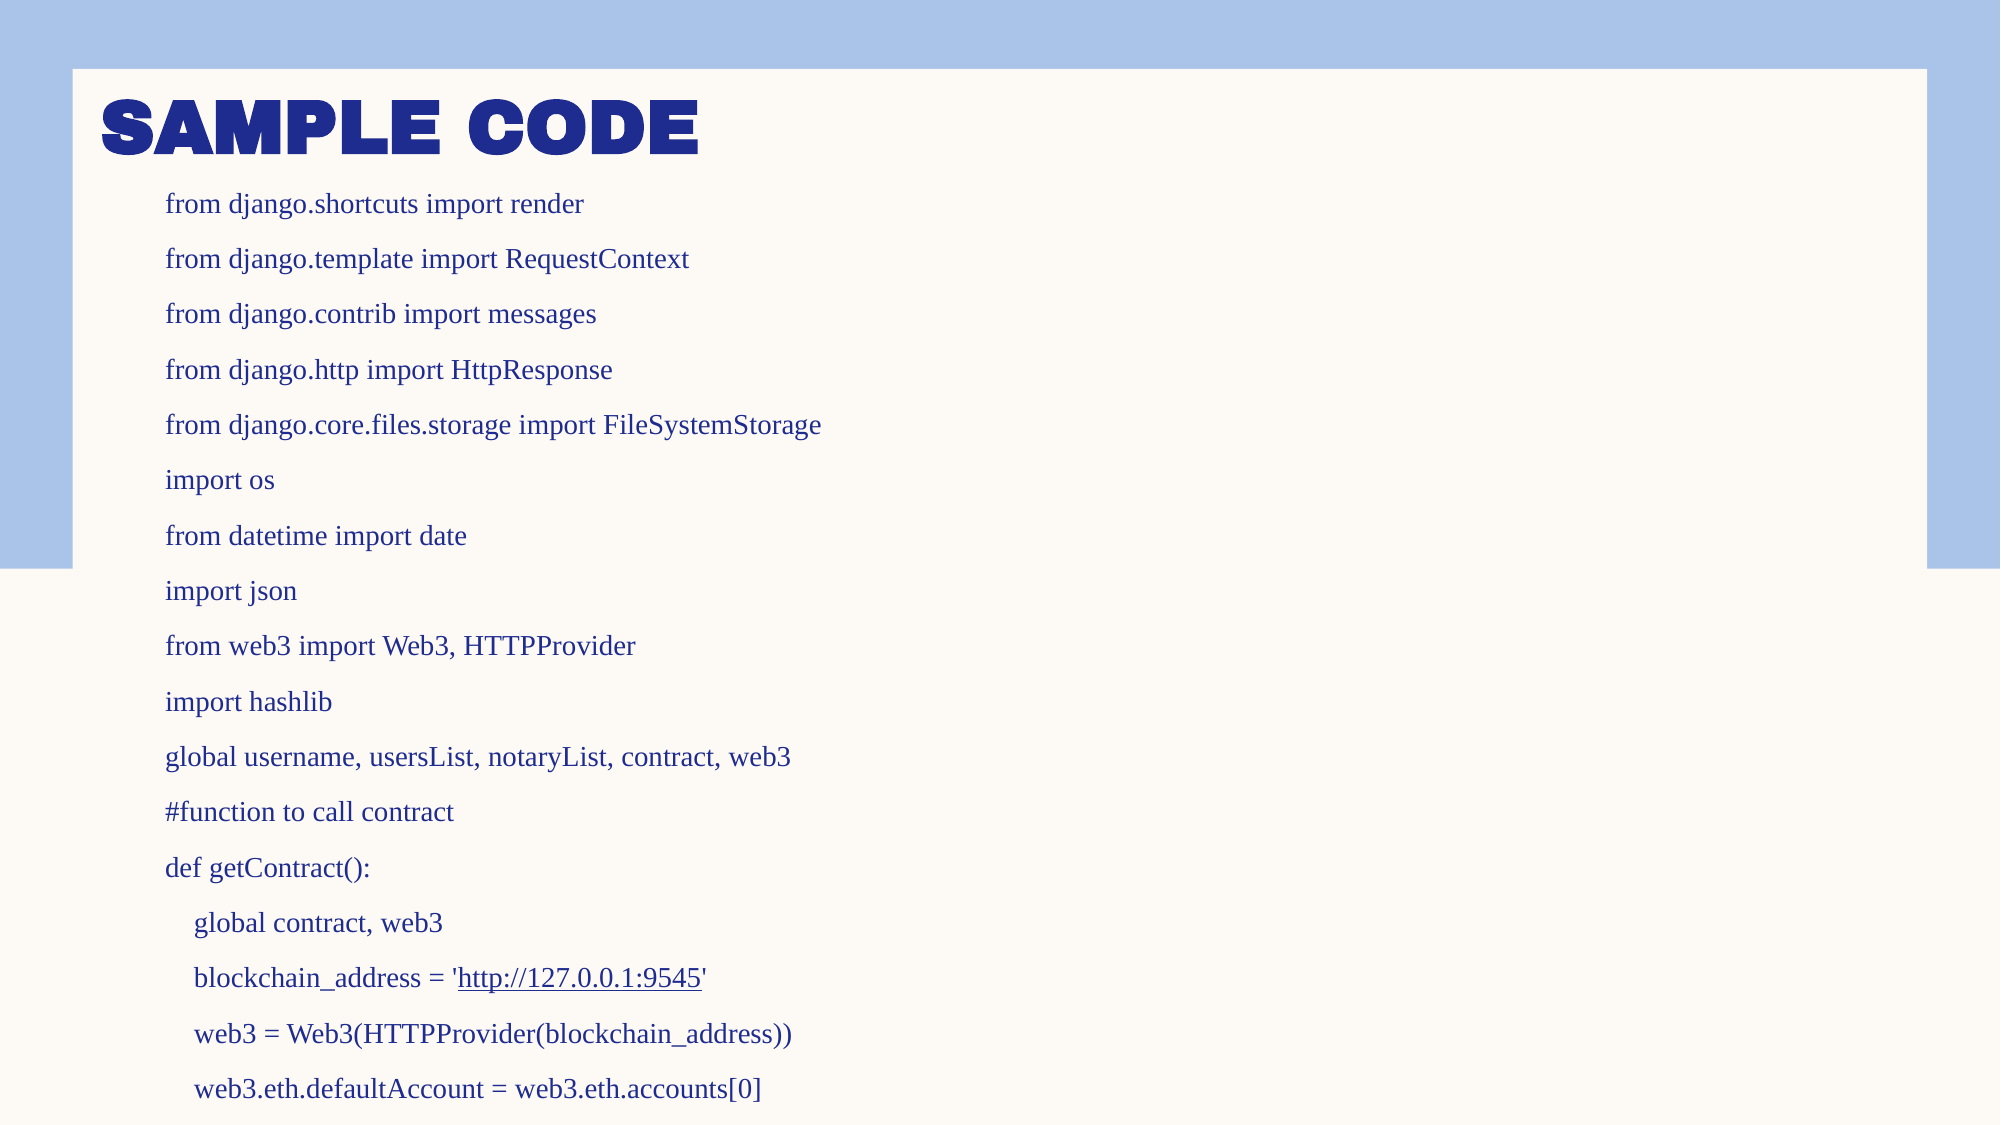

# Sample code
from django.shortcuts import render
from django.template import RequestContext
from django.contrib import messages
from django.http import HttpResponse
from django.core.files.storage import FileSystemStorage
import os
from datetime import date
import json
from web3 import Web3, HTTPProvider
import hashlib
global username, usersList, notaryList, contract, web3
#function to call contract
def getContract():
    global contract, web3
    blockchain_address = 'http://127.0.0.1:9545'
    web3 = Web3(HTTPProvider(blockchain_address))
    web3.eth.defaultAccount = web3.eth.accounts[0]